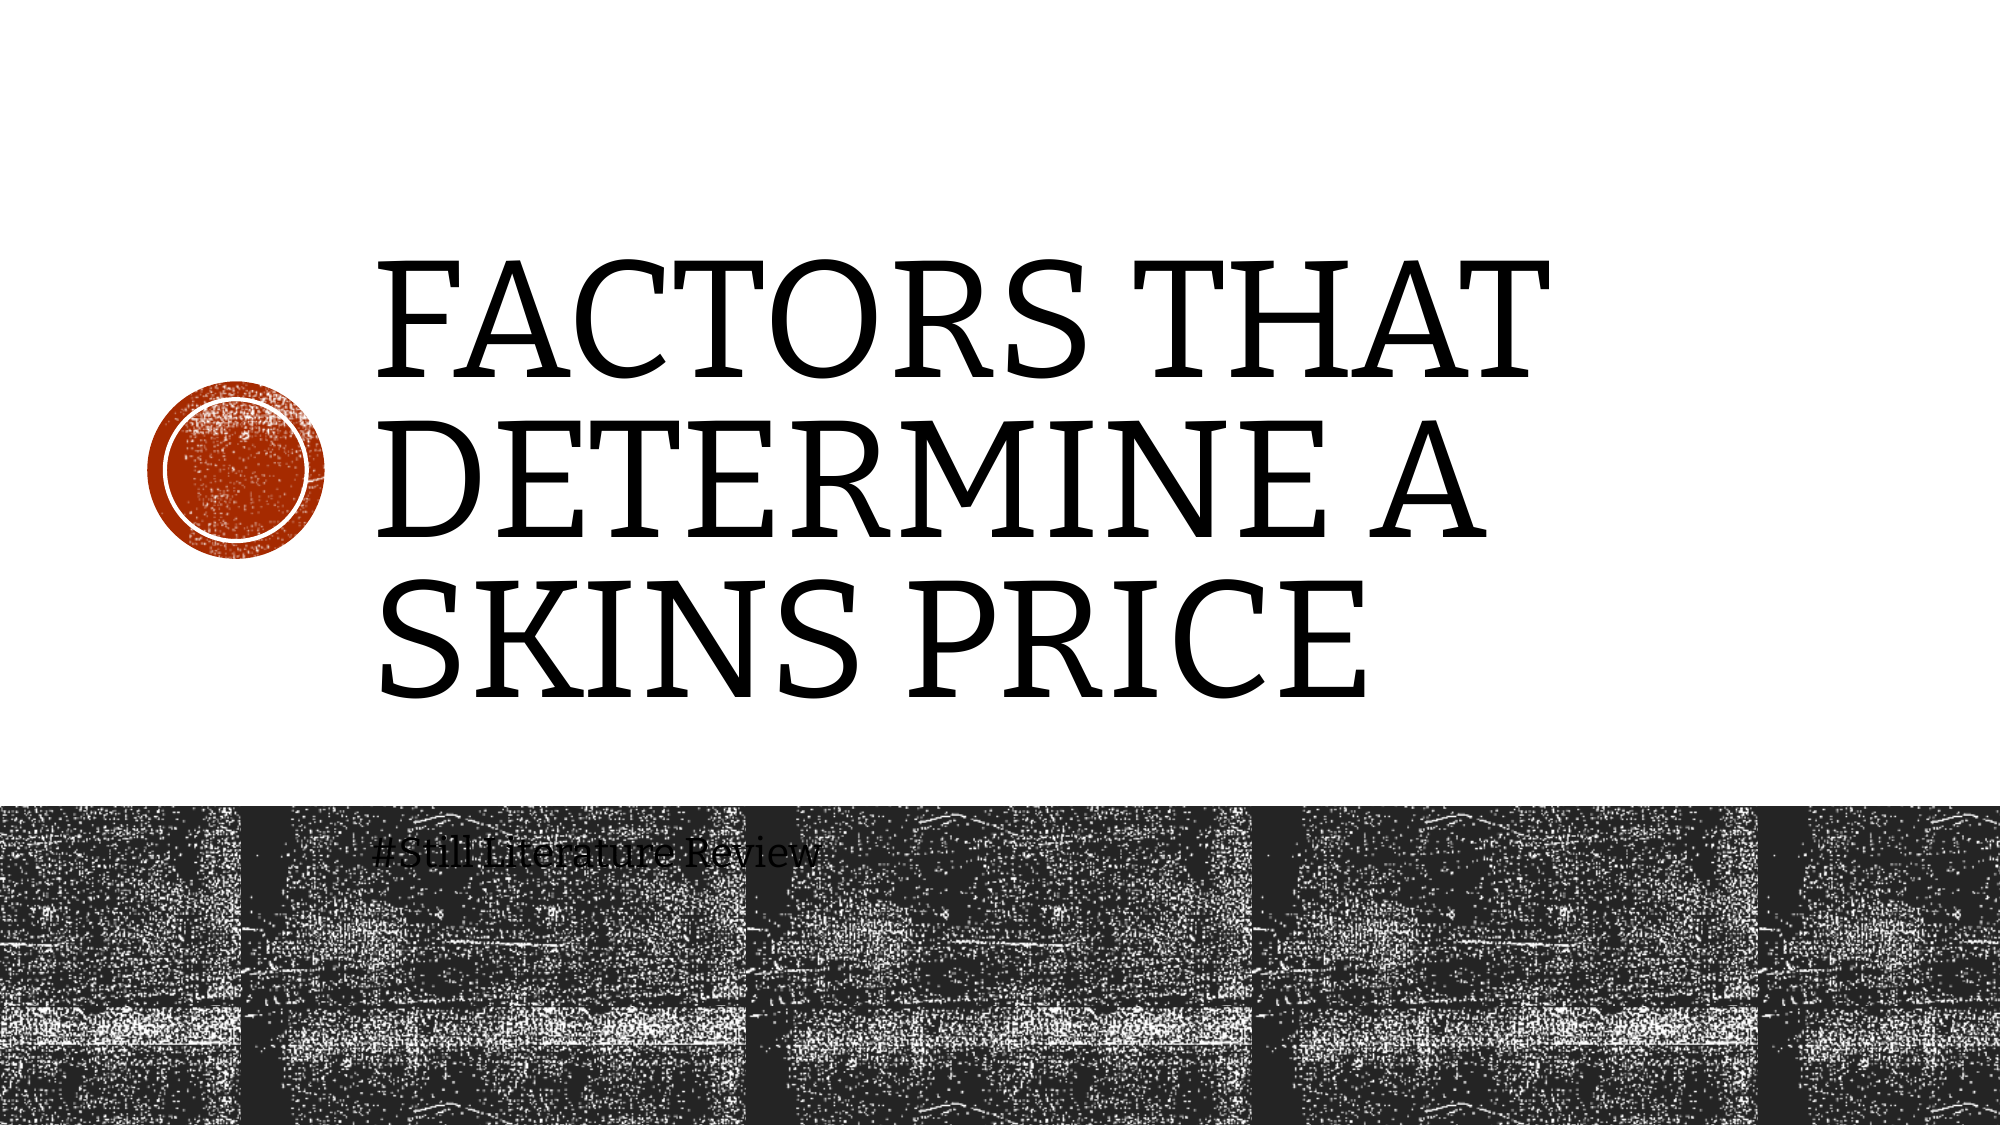

# Factors that determine a Skins price
#Still Literature Review